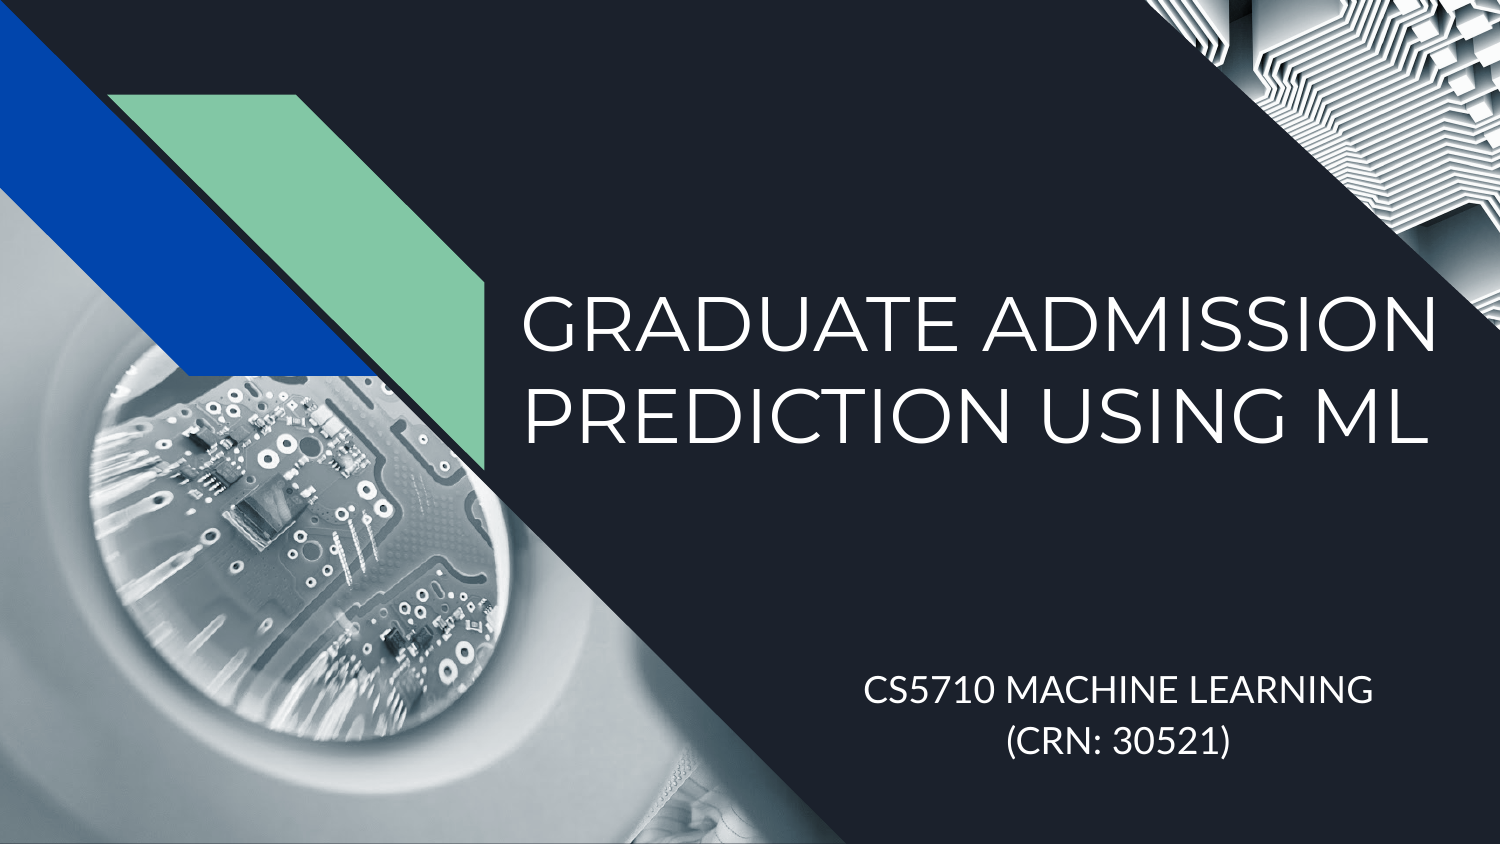

# GRADUATE ADMISSION PREDICTION USING ML
CS5710 MACHINE LEARNING (CRN: 30521)